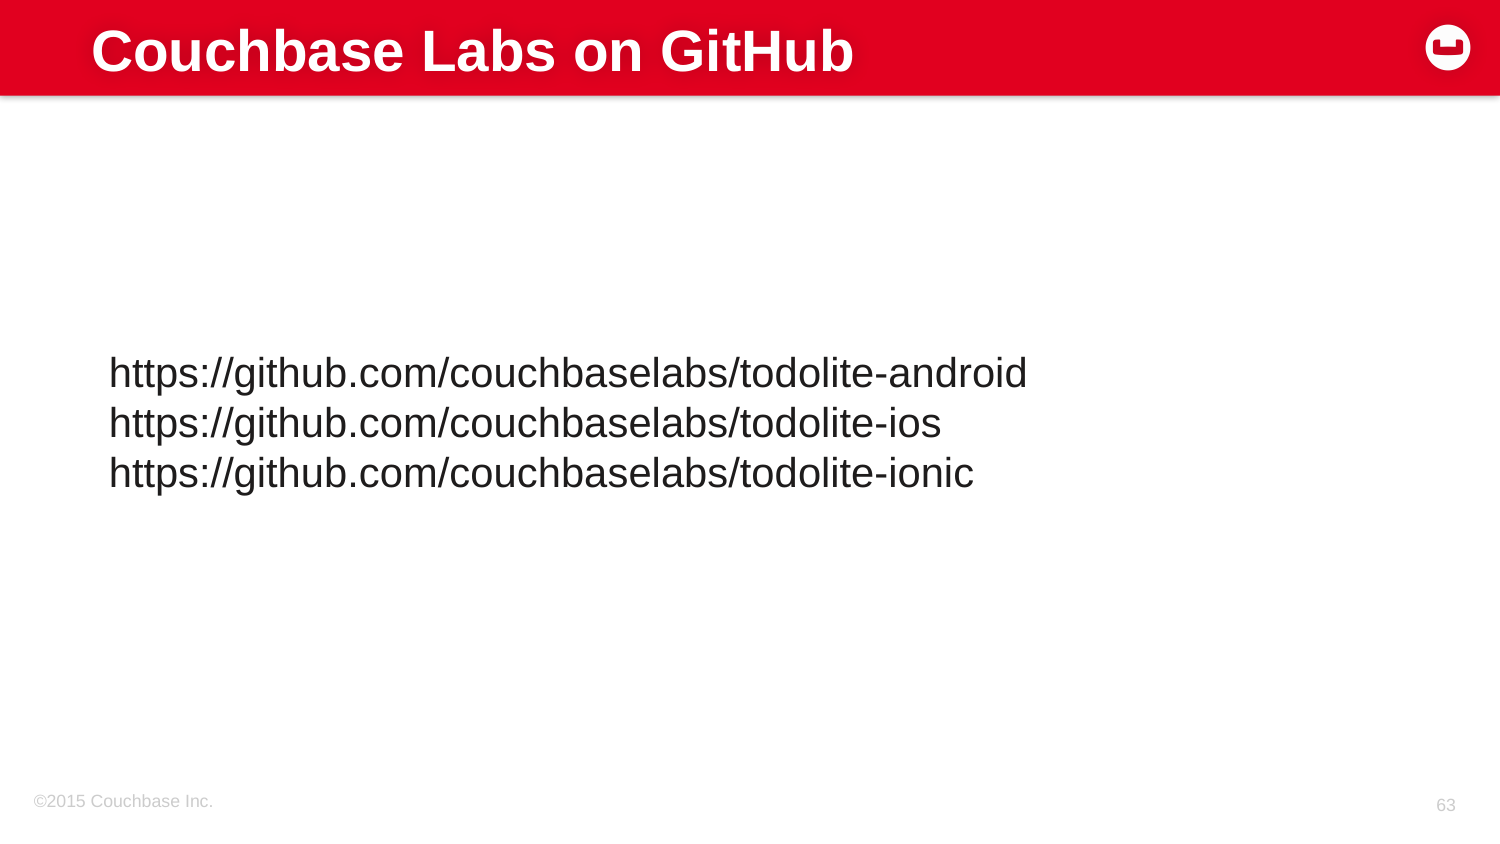

# Couchbase Labs on GitHub
https://github.com/couchbaselabs/todolite-android
https://github.com/couchbaselabs/todolite-ios
https://github.com/couchbaselabs/todolite-ionic